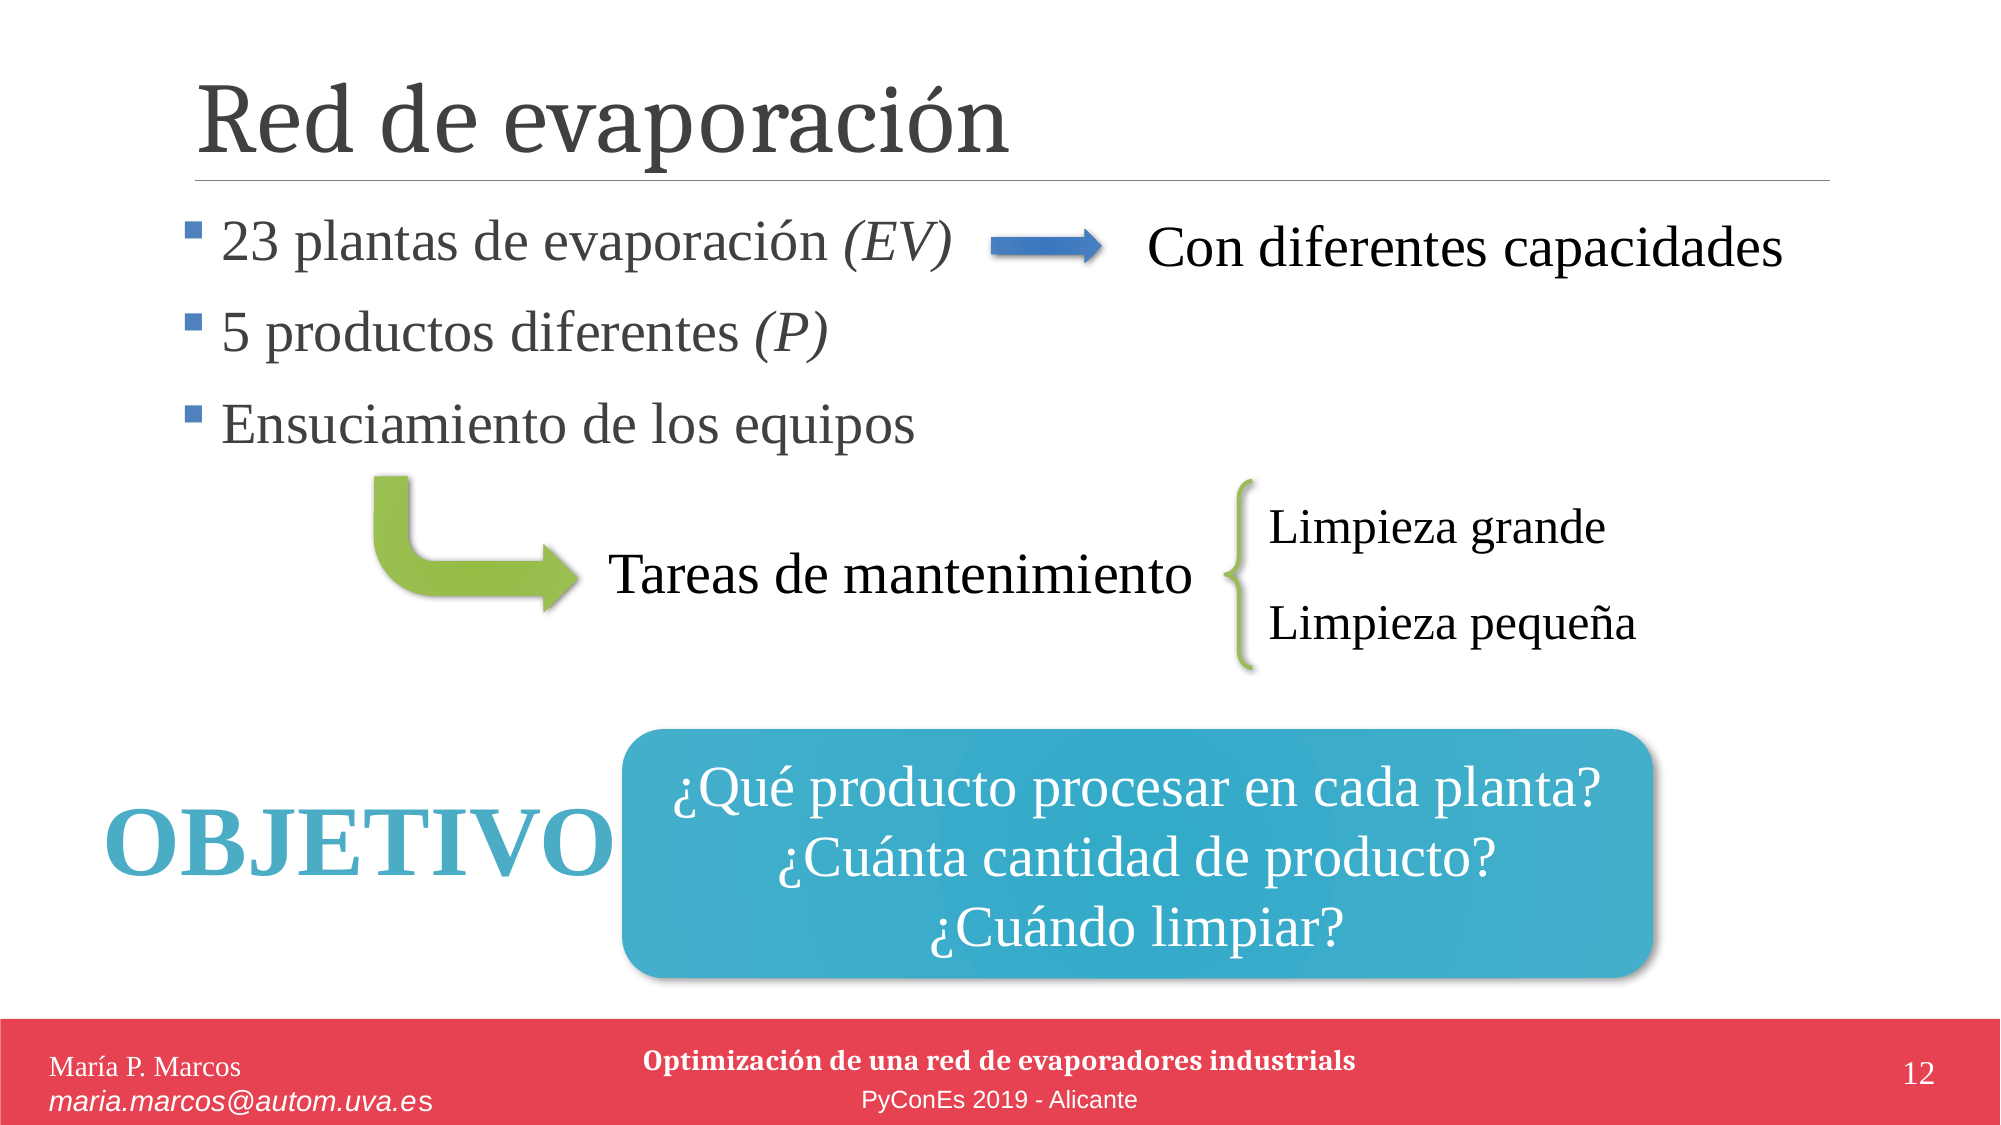

# Red de evaporación
Con diferentes capacidades
 23 plantas de evaporación (EV)
 5 productos diferentes (P)
 Ensuciamiento de los equipos

Limpieza grande
Limpieza pequeña
Tareas de mantenimiento
¿Qué producto procesar en cada planta?
¿Cuánta cantidad de producto?
¿Cuándo limpiar?
Objetivo
Optimización de una red de evaporadores industrials
PyConEs 2019 - Alicante
María P. Marcos maria.marcos@autom.uva.es
12